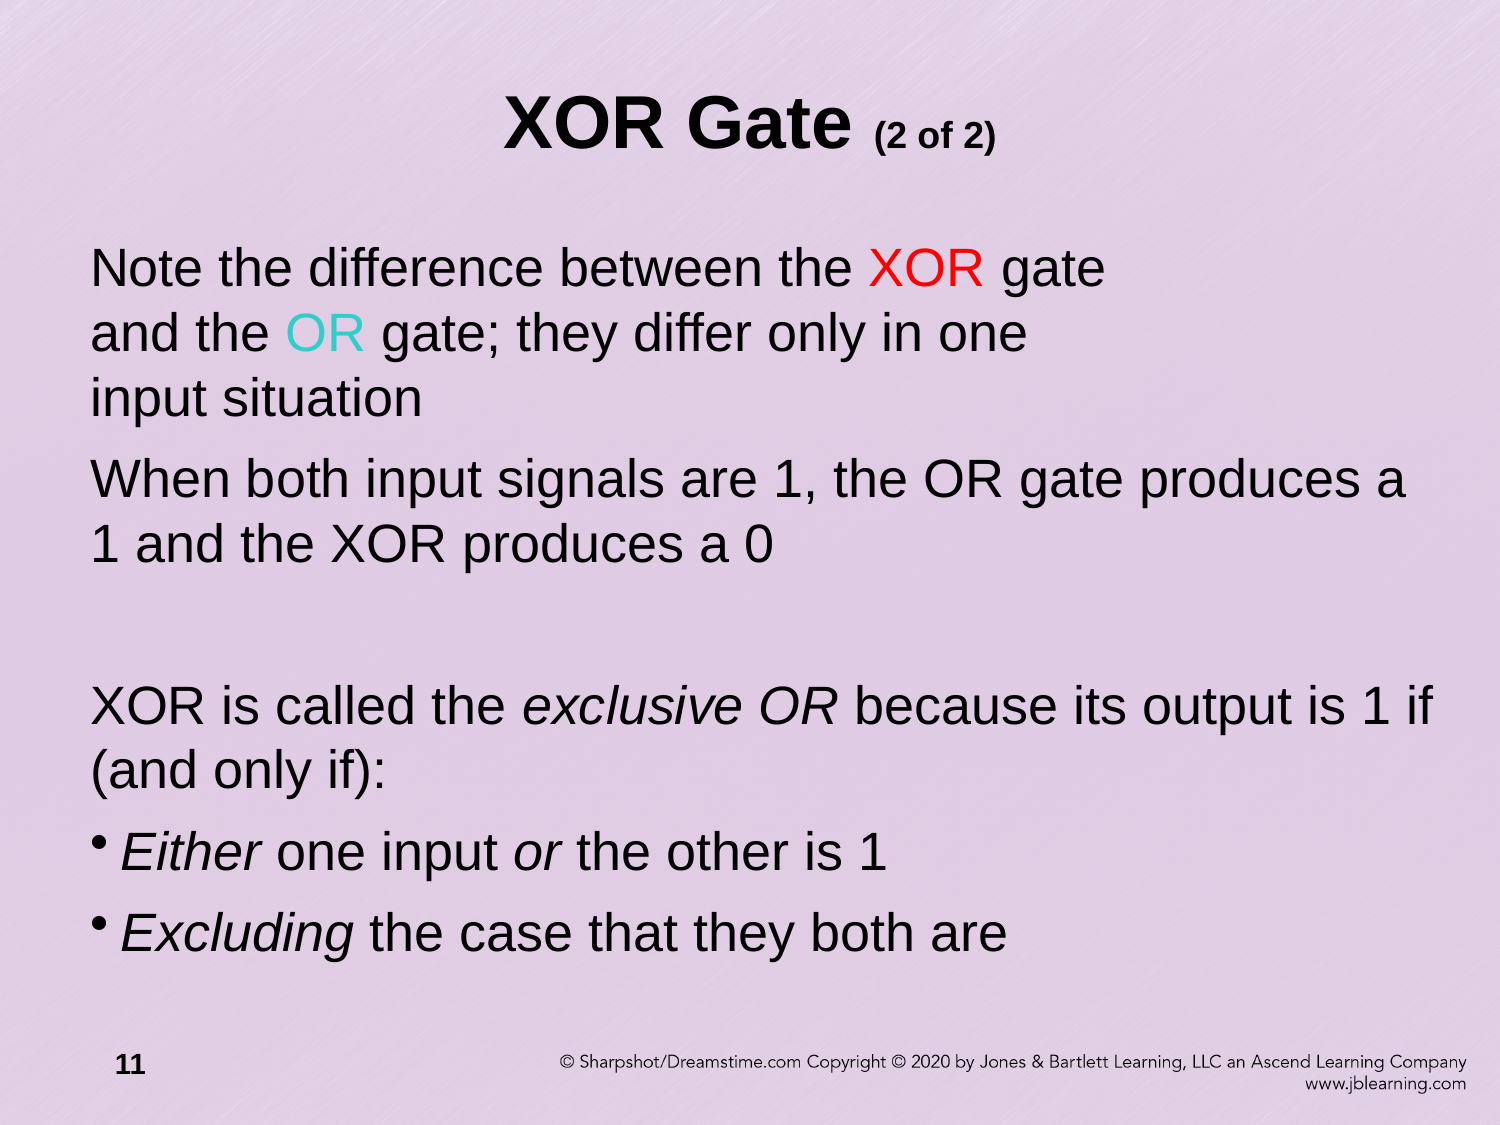

# XOR Gate (2 of 2)
Note the difference between the XOR gate
and the OR gate; they differ only in one
input situation
When both input signals are 1, the OR gate produces a 1 and the XOR produces a 0

XOR is called the exclusive OR because its output is 1 if (and only if):
 Either one input or the other is 1
 Excluding the case that they both are
11